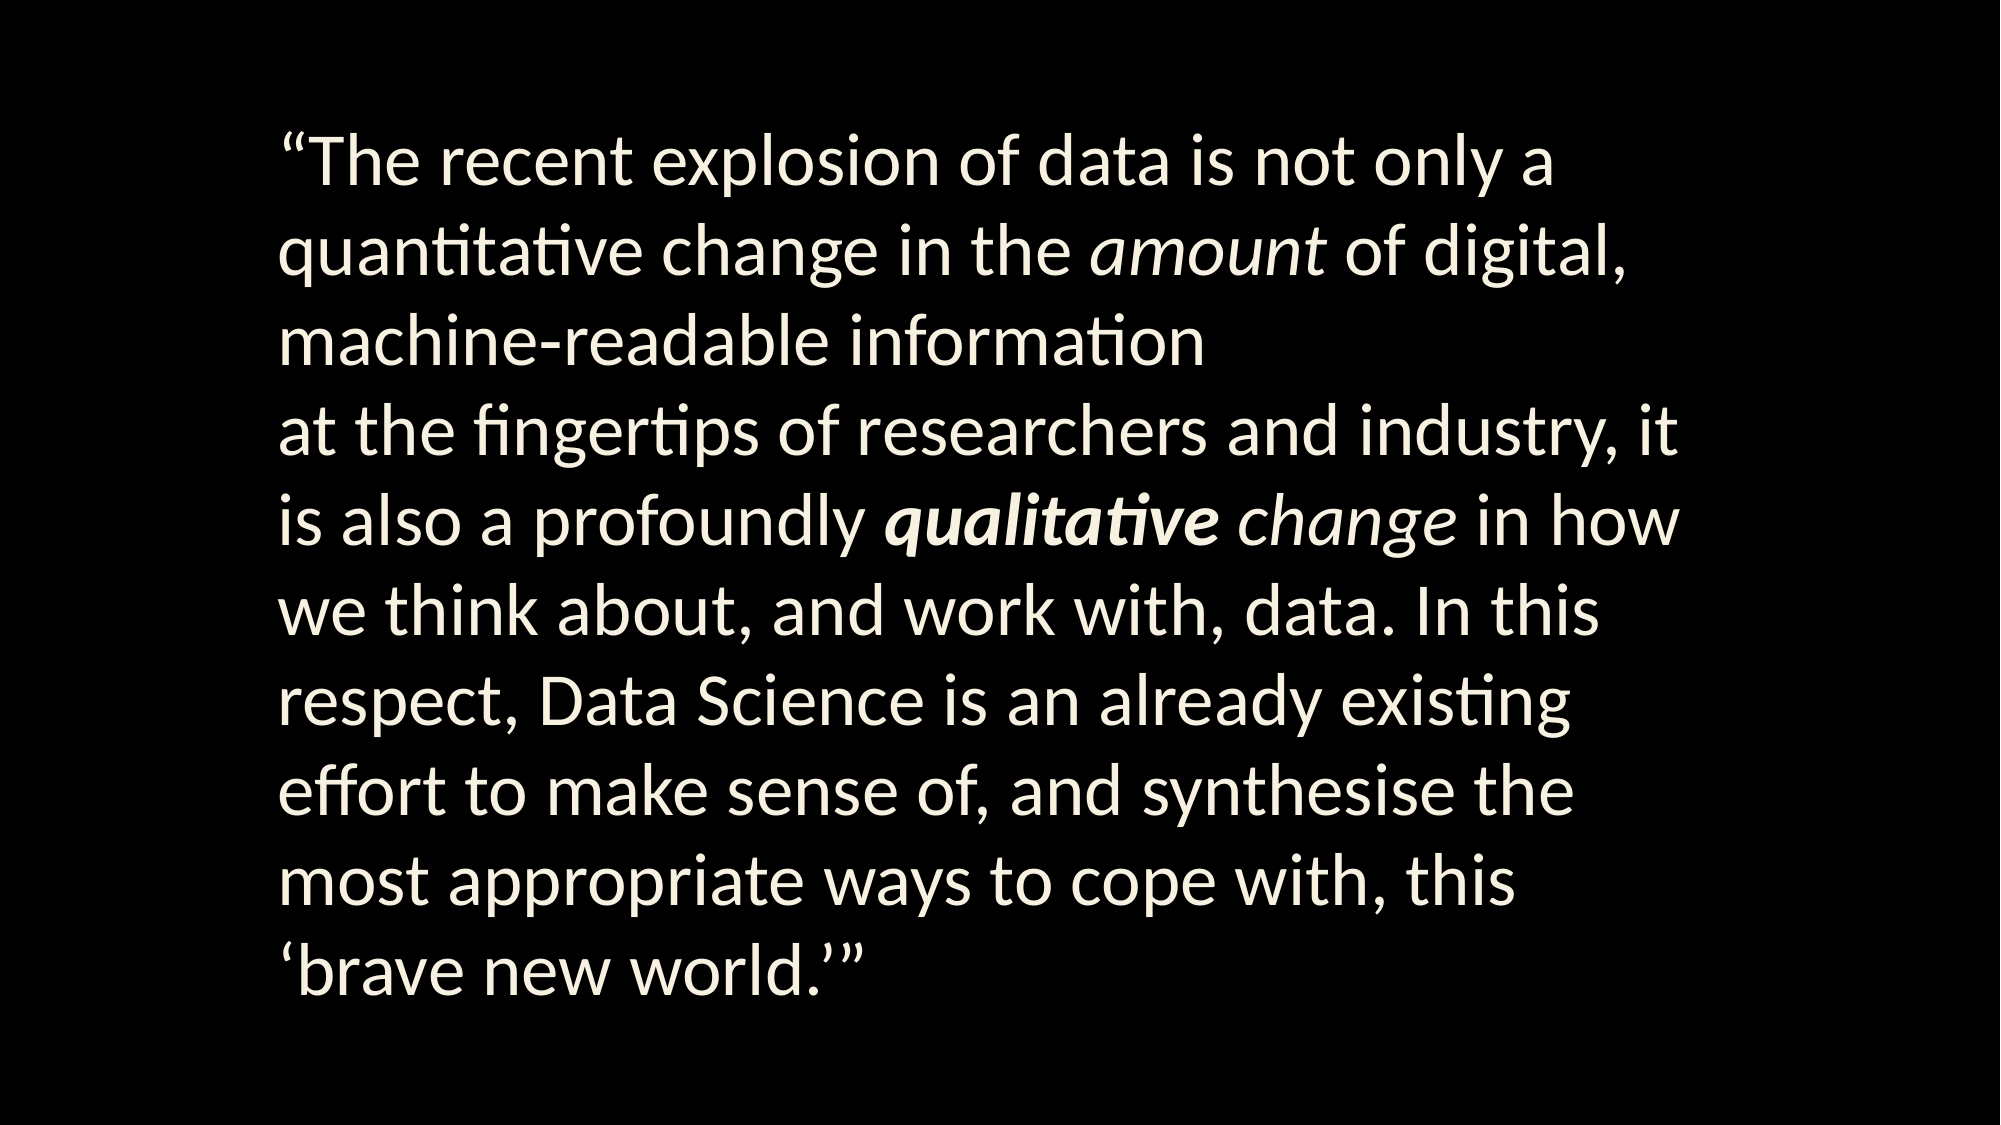

“The recent explosion of data is not only a quantitative change in the amount of digital, machine‐readable information
at the fingertips of researchers and industry, it is also a profoundly qualitative change in how we think about, and work with, data. In this respect, Data Science is an already existing effort to make sense of, and synthesise the most appropriate ways to cope with, this ‘brave new world.’”